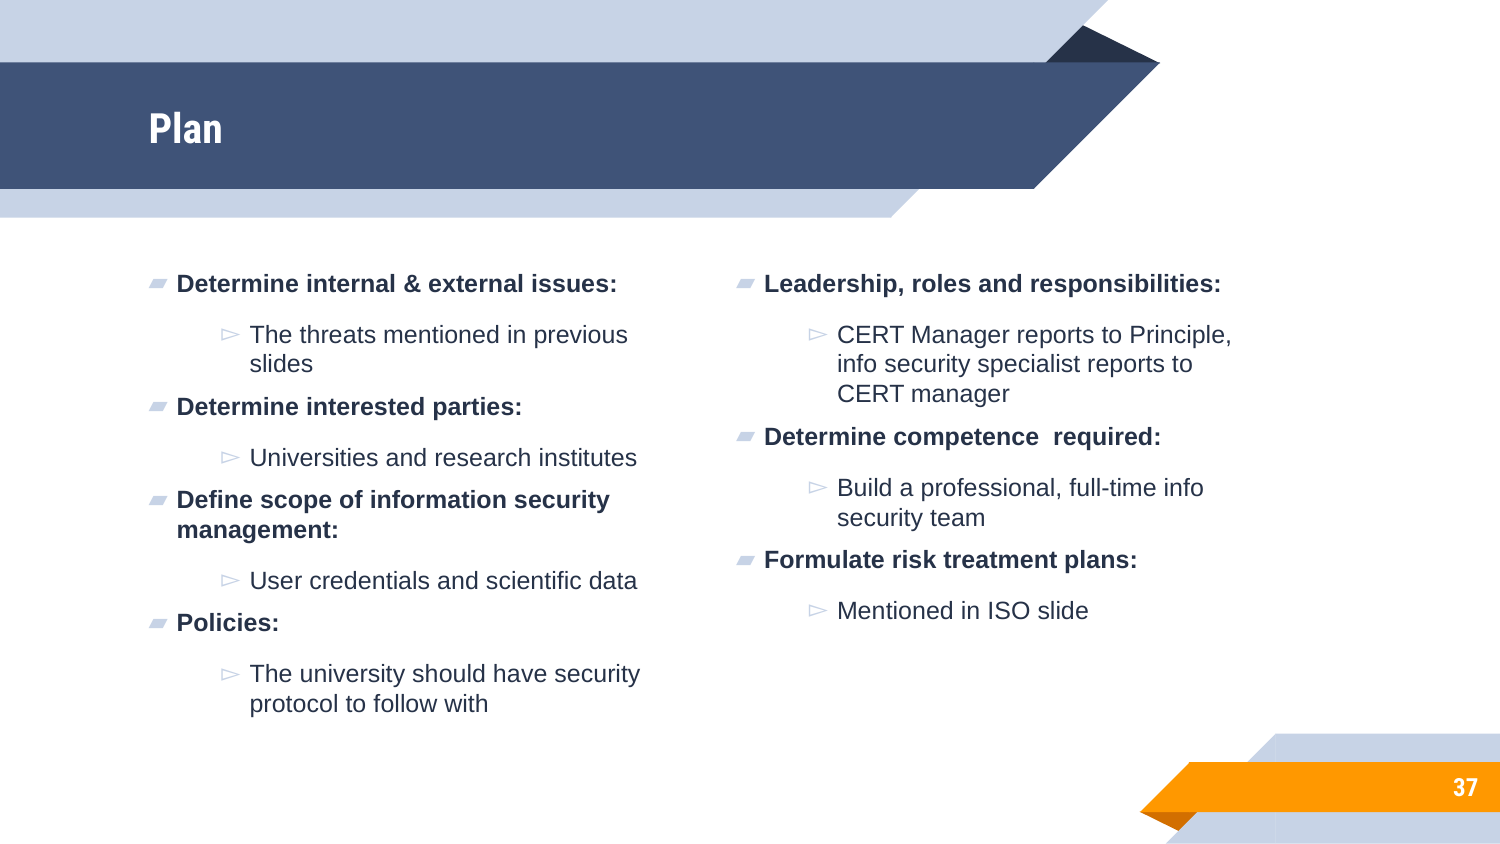

# Plan
Determine internal & external issues:
The threats mentioned in previous slides
Determine interested parties:
Universities and research institutes
Define scope of information security management:
User credentials and scientific data
Policies:
The university should have security protocol to follow with

Leadership, roles and responsibilities:
CERT Manager reports to Principle, info security specialist reports to CERT manager
Determine competence  required:
Build a professional, full-time info security team
Formulate risk treatment plans:
Mentioned in ISO slide
37